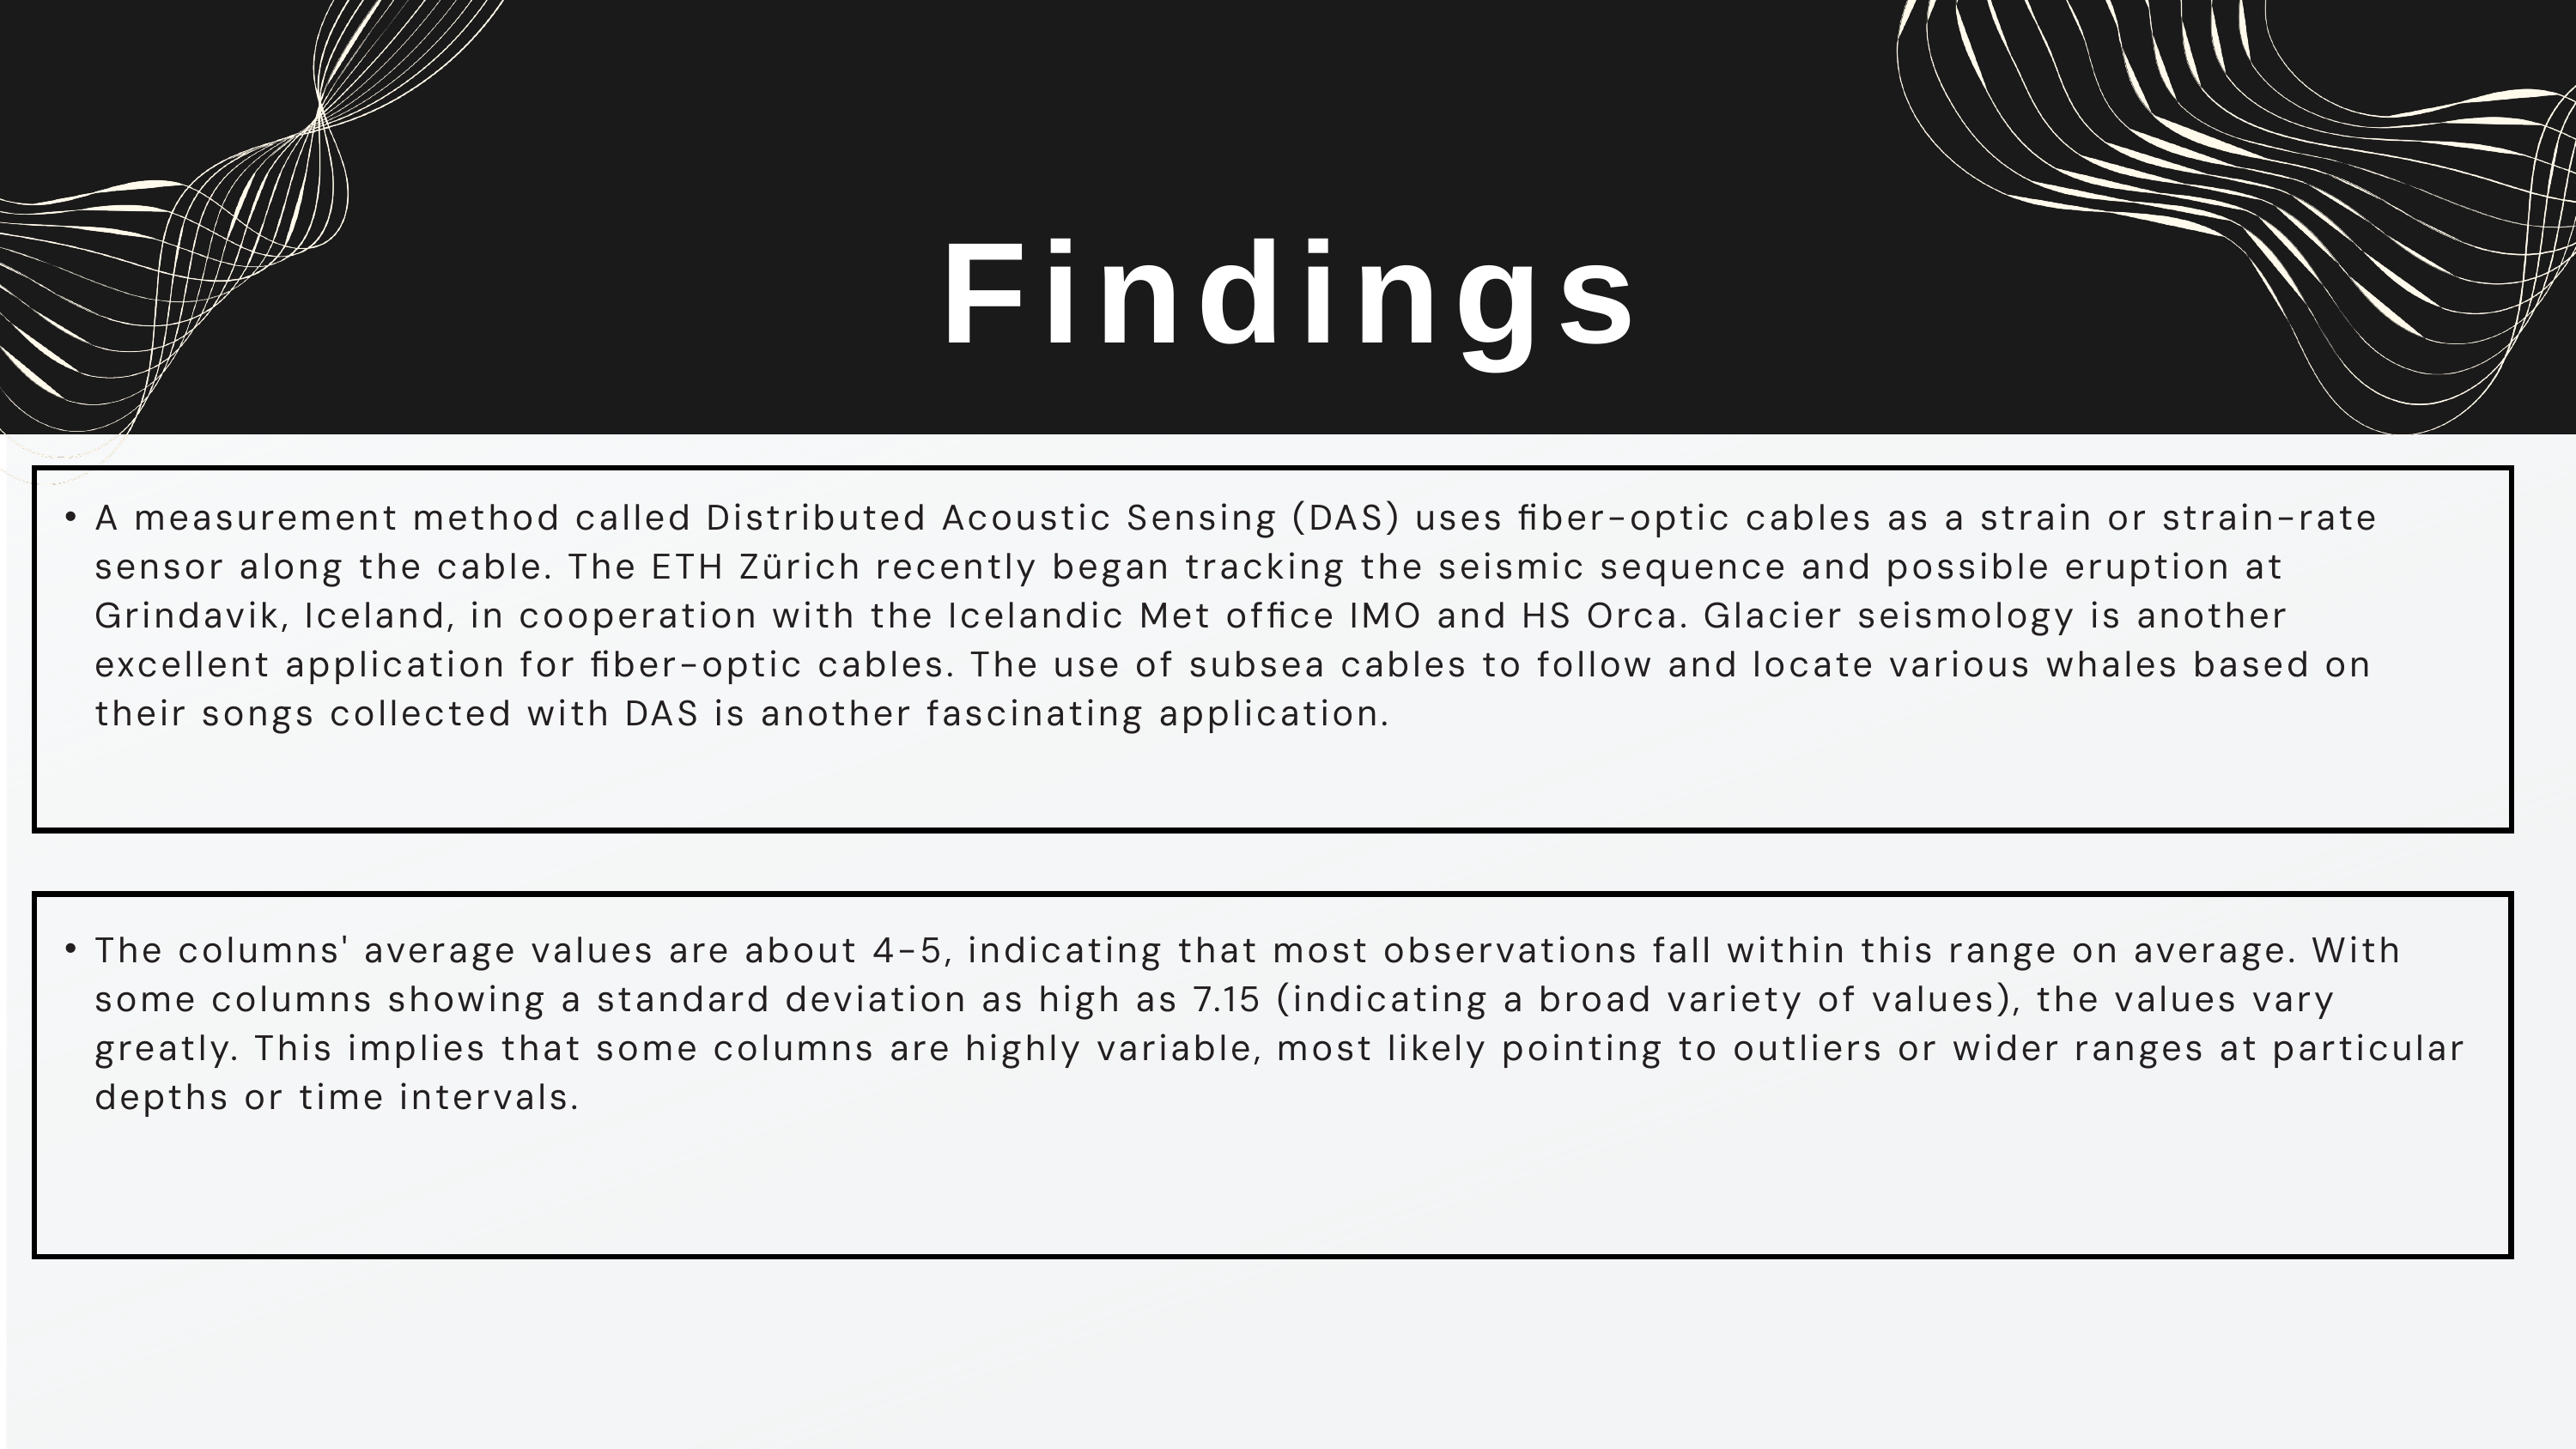

Findings

A measurement method called Distributed Acoustic Sensing (DAS) uses fiber-optic cables as a strain or strain-rate sensor along the cable. The ETH Zürich recently began tracking the seismic sequence and possible eruption at Grindavik, Iceland, in cooperation with the Icelandic Met office IMO and HS Orca. Glacier seismology is another excellent application for fiber-optic cables. The use of subsea cables to follow and locate various whales based on their songs collected with DAS is another fascinating application.

The columns' average values are about 4-5, indicating that most observations fall within this range on average. With some columns showing a standard deviation as high as 7.15 (indicating a broad variety of values), the values vary greatly. This implies that some columns are highly variable, most likely pointing to outliers or wider ranges at particular depths or time intervals.